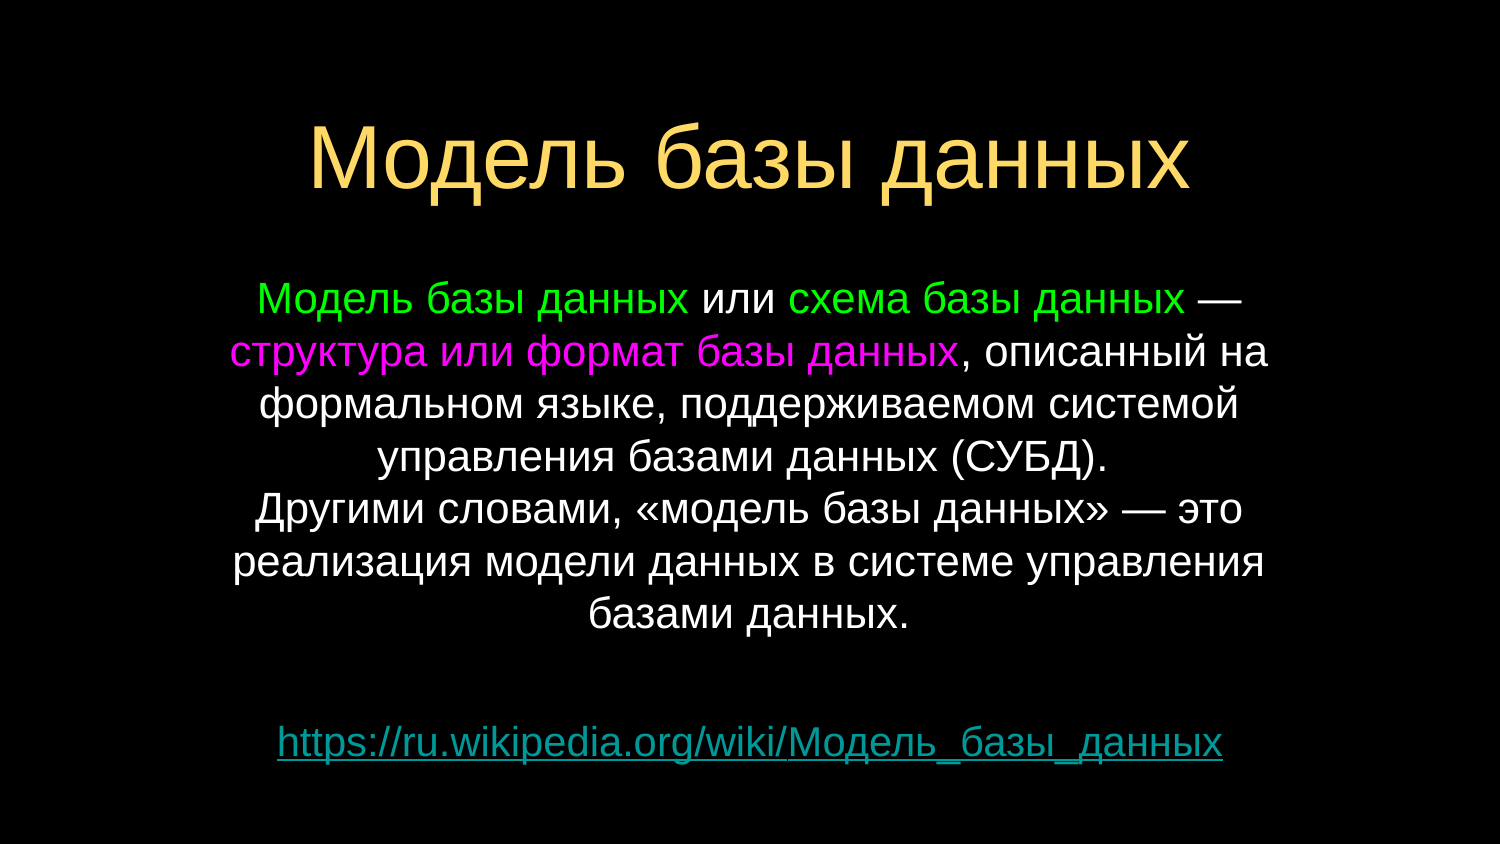

# Модель базы данных
Модель базы данных или схема базы данных — структура или формат базы данных, описанный на формальном языке, поддерживаемом системой управления базами данных (СУБД).
Другими словами, «модель базы данных» — это реализация модели данных в системе управления базами данных.
https://ru.wikipedia.org/wiki/Модель_базы_данных